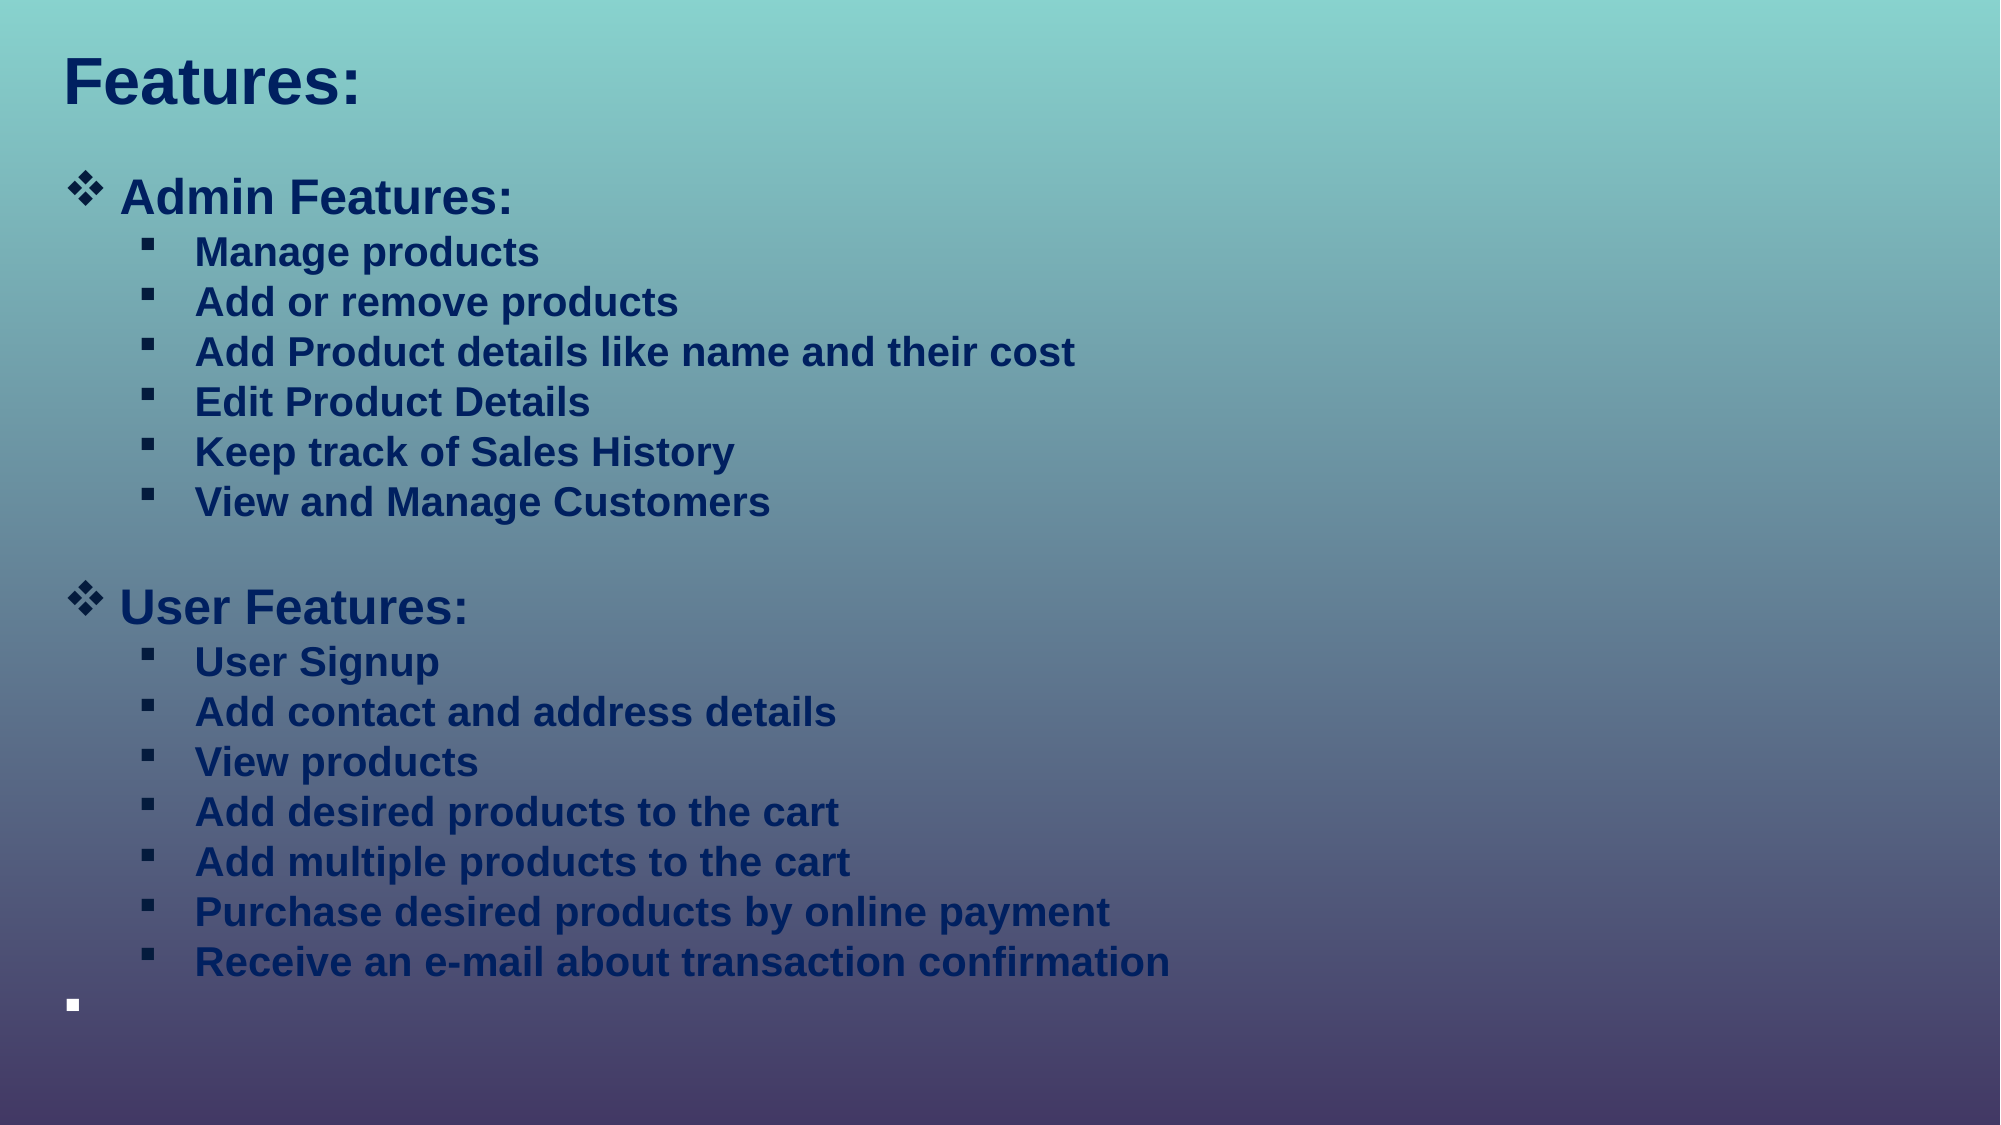

Features:

Admin Features:
Manage products
Add or remove products
Add Product details like name and their cost
Edit Product Details
Keep track of Sales History
View and Manage Customers

User Features:
User Signup
Add contact and address details
View products
Add desired products to the cart
Add multiple products to the cart
Purchase desired products by online payment
Receive an e-mail about transaction confirmation